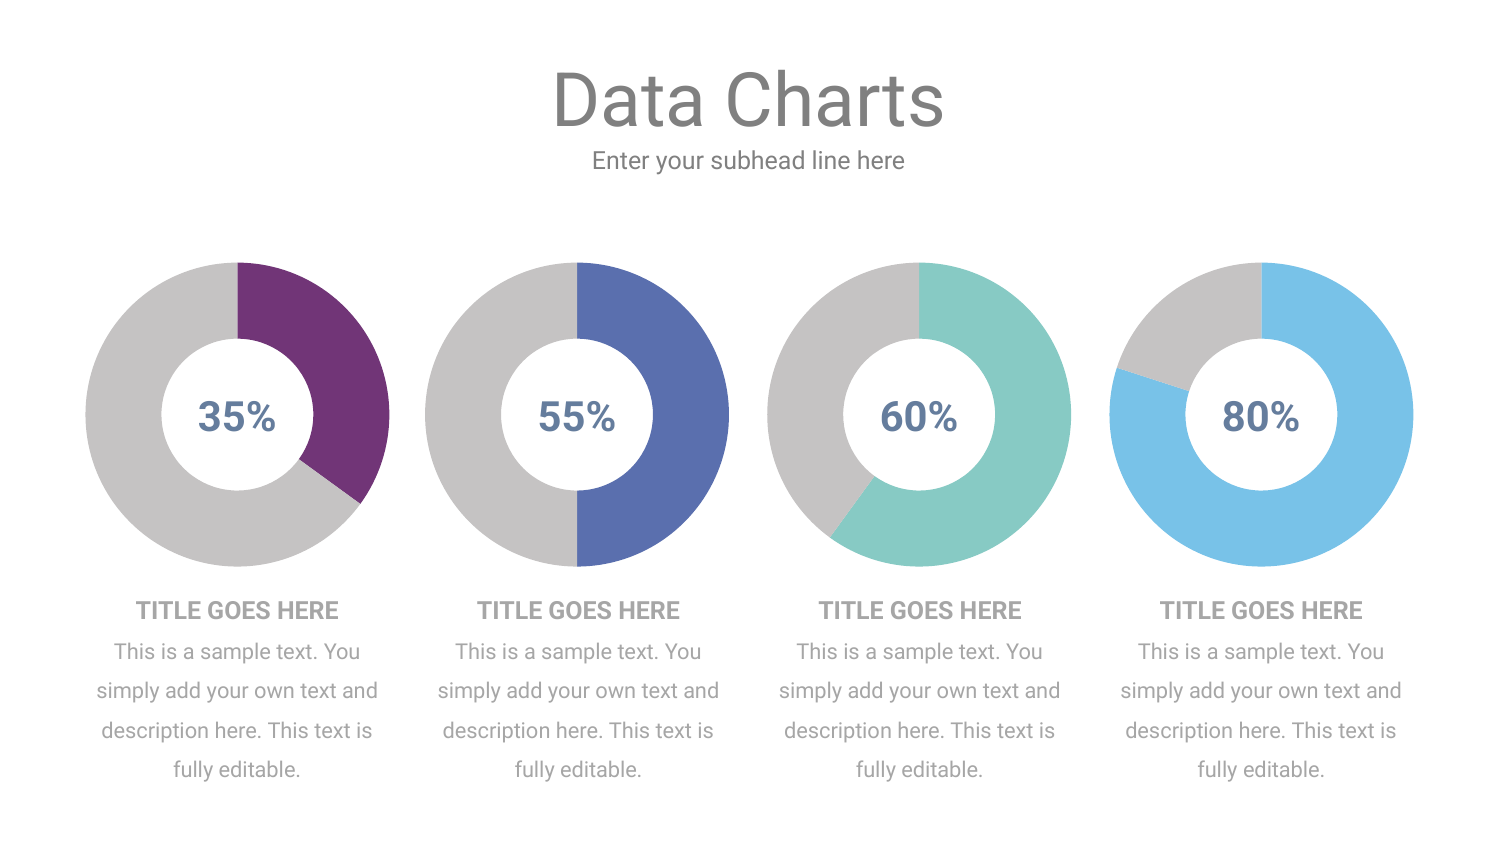

# Data Charts
Enter your subhead line here

### Chart

| Category | Sales |
|---|---|
| Revenue | 35.0 |
| Invisible | 65.0 |
35%

### Chart

| Category | Sales |
|---|---|
| Revenue | 50.0 |
| Invisible | 50.0 |
55%

### Chart

| Category | Sales |
|---|---|
| Revenue | 60.0 |
| Invisible | 40.0 |
60%

### Chart

| Category | Sales |
|---|---|
| Revenue | 80.0 |
| Invisible | 20.0 |
80%
TITLE GOES HERE
This is a sample text. You simply add your own text and description here. This text is fully editable.
TITLE GOES HERE
This is a sample text. You simply add your own text and description here. This text is fully editable.
TITLE GOES HERE
This is a sample text. You simply add your own text and description here. This text is fully editable.
TITLE GOES HERE
This is a sample text. You simply add your own text and description here. This text is fully editable.